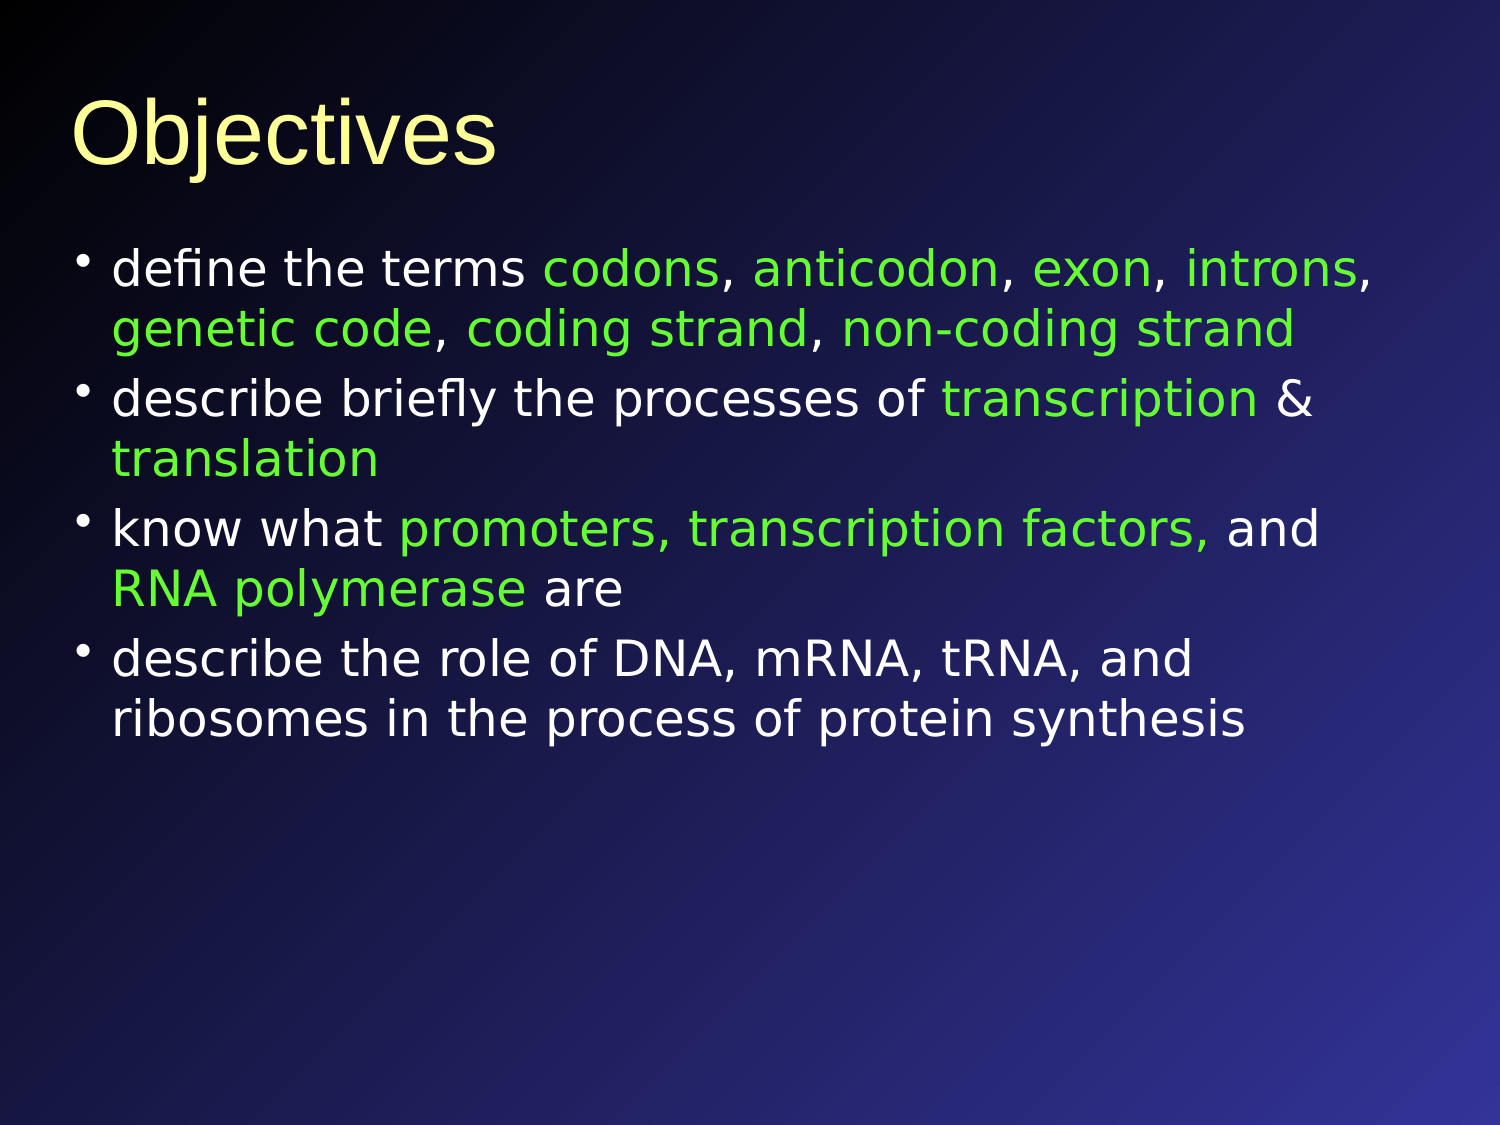

# Objectives
define the terms codons, anticodon, exon, introns, genetic code, coding strand, non-coding strand
describe briefly the processes of transcription & translation
know what promoters, transcription factors, and RNA polymerase are
describe the role of DNA, mRNA, tRNA, and ribosomes in the process of protein synthesis